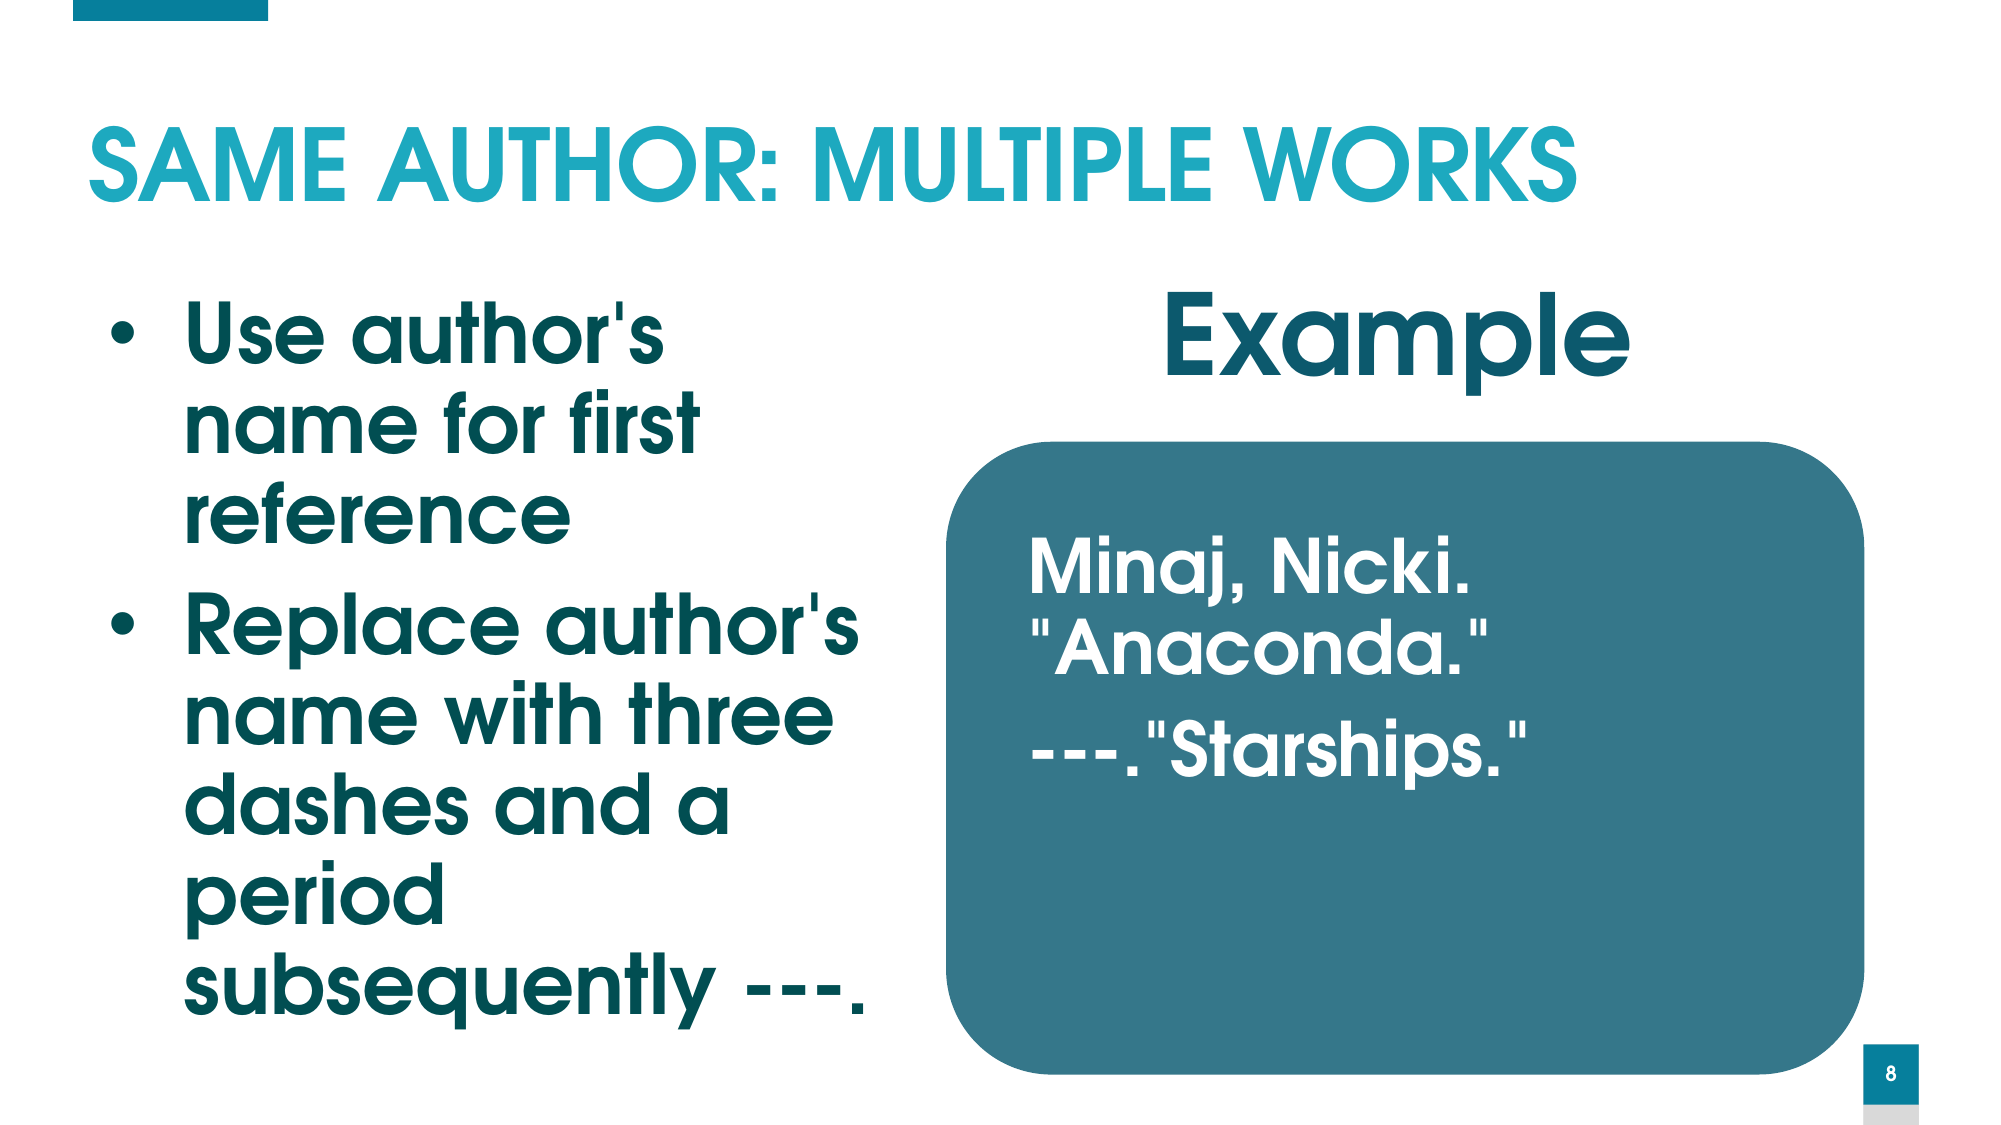

# SAME AUTHOR: MULTIPLE WORKS
Example
Use author's name for first reference
Replace author's name with three dashes and a period subsequently ---.

Minaj, Nicki. "Anaconda."
---."Starships."

8